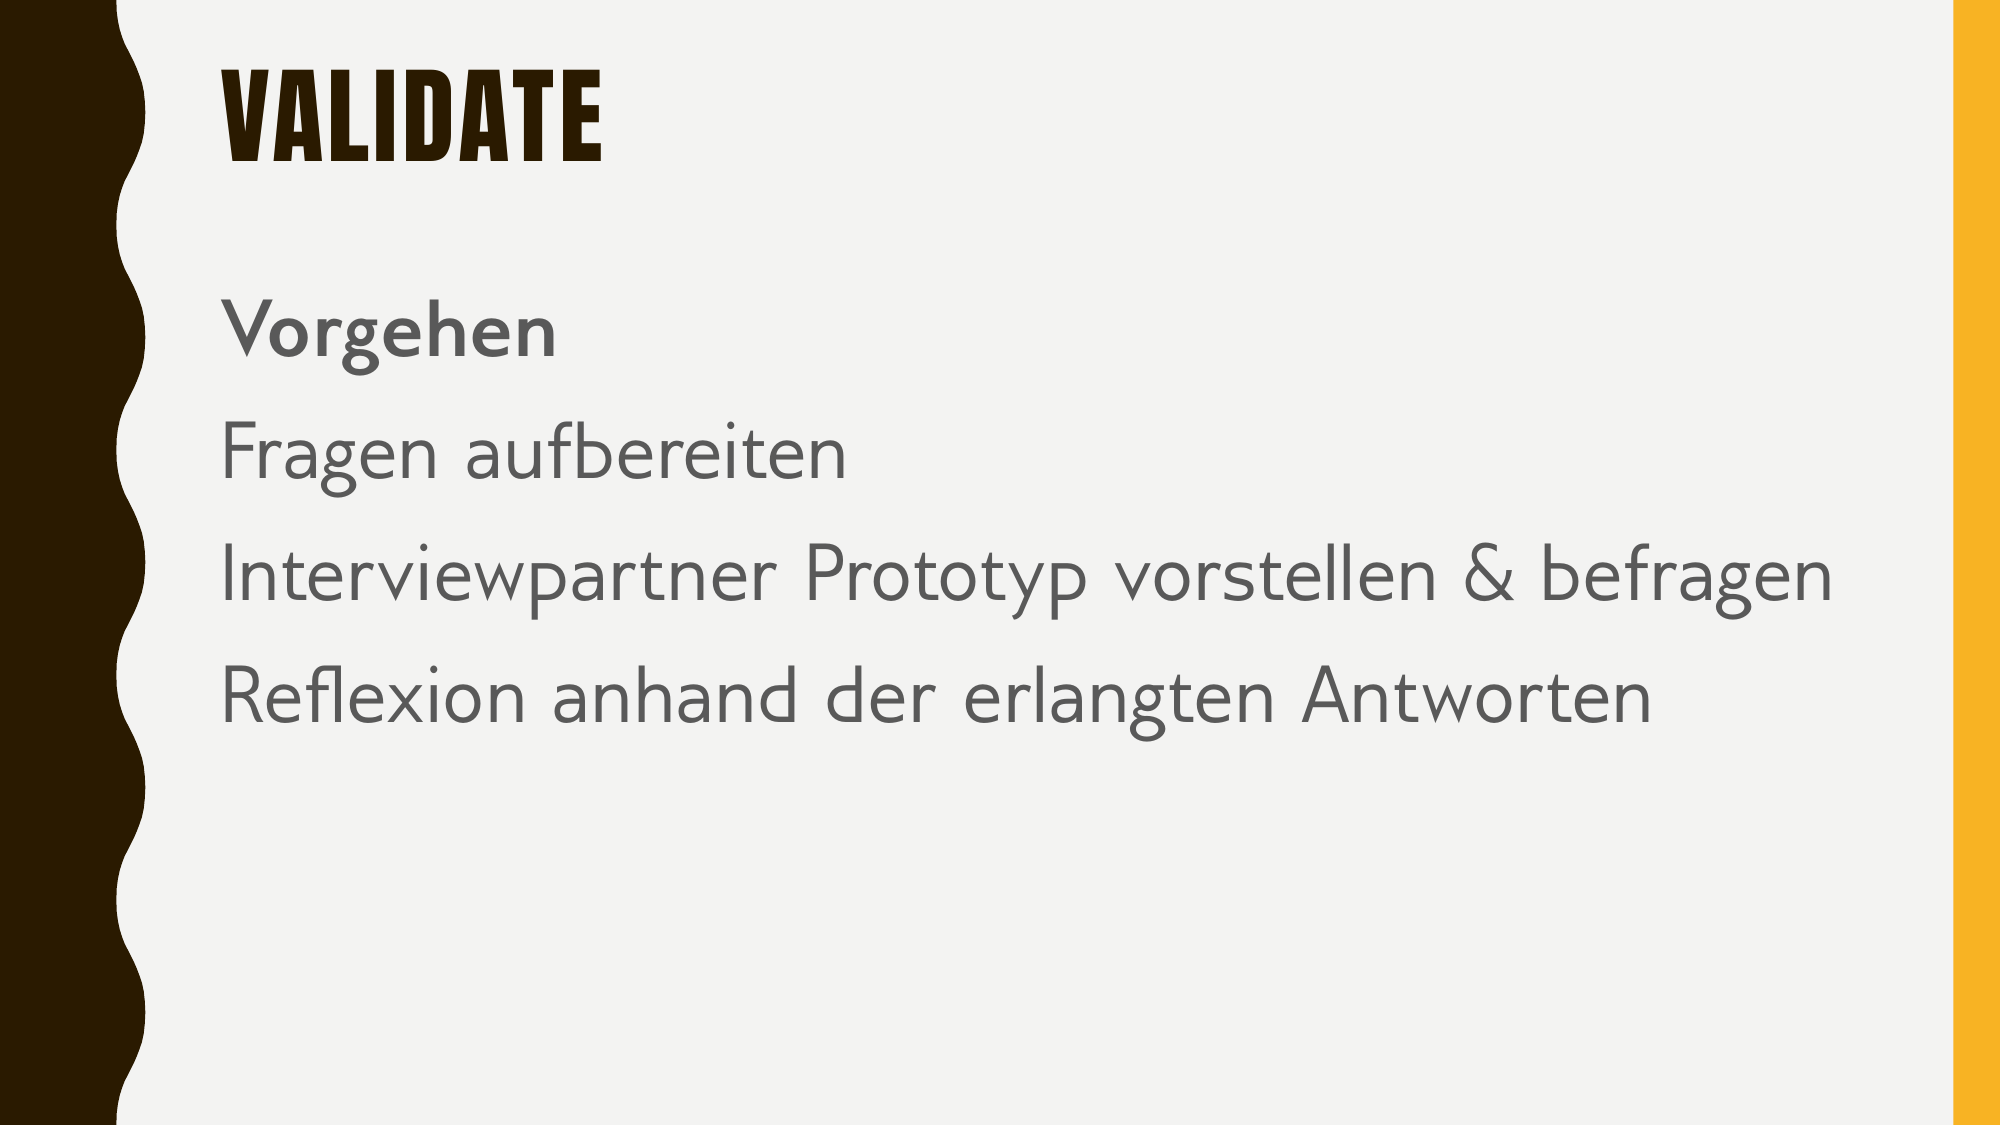

# Validate
Vorgehen
Fragen aufbereiten
Interviewpartner Prototyp vorstellen & befragen
Reflexion anhand der erlangten Antworten